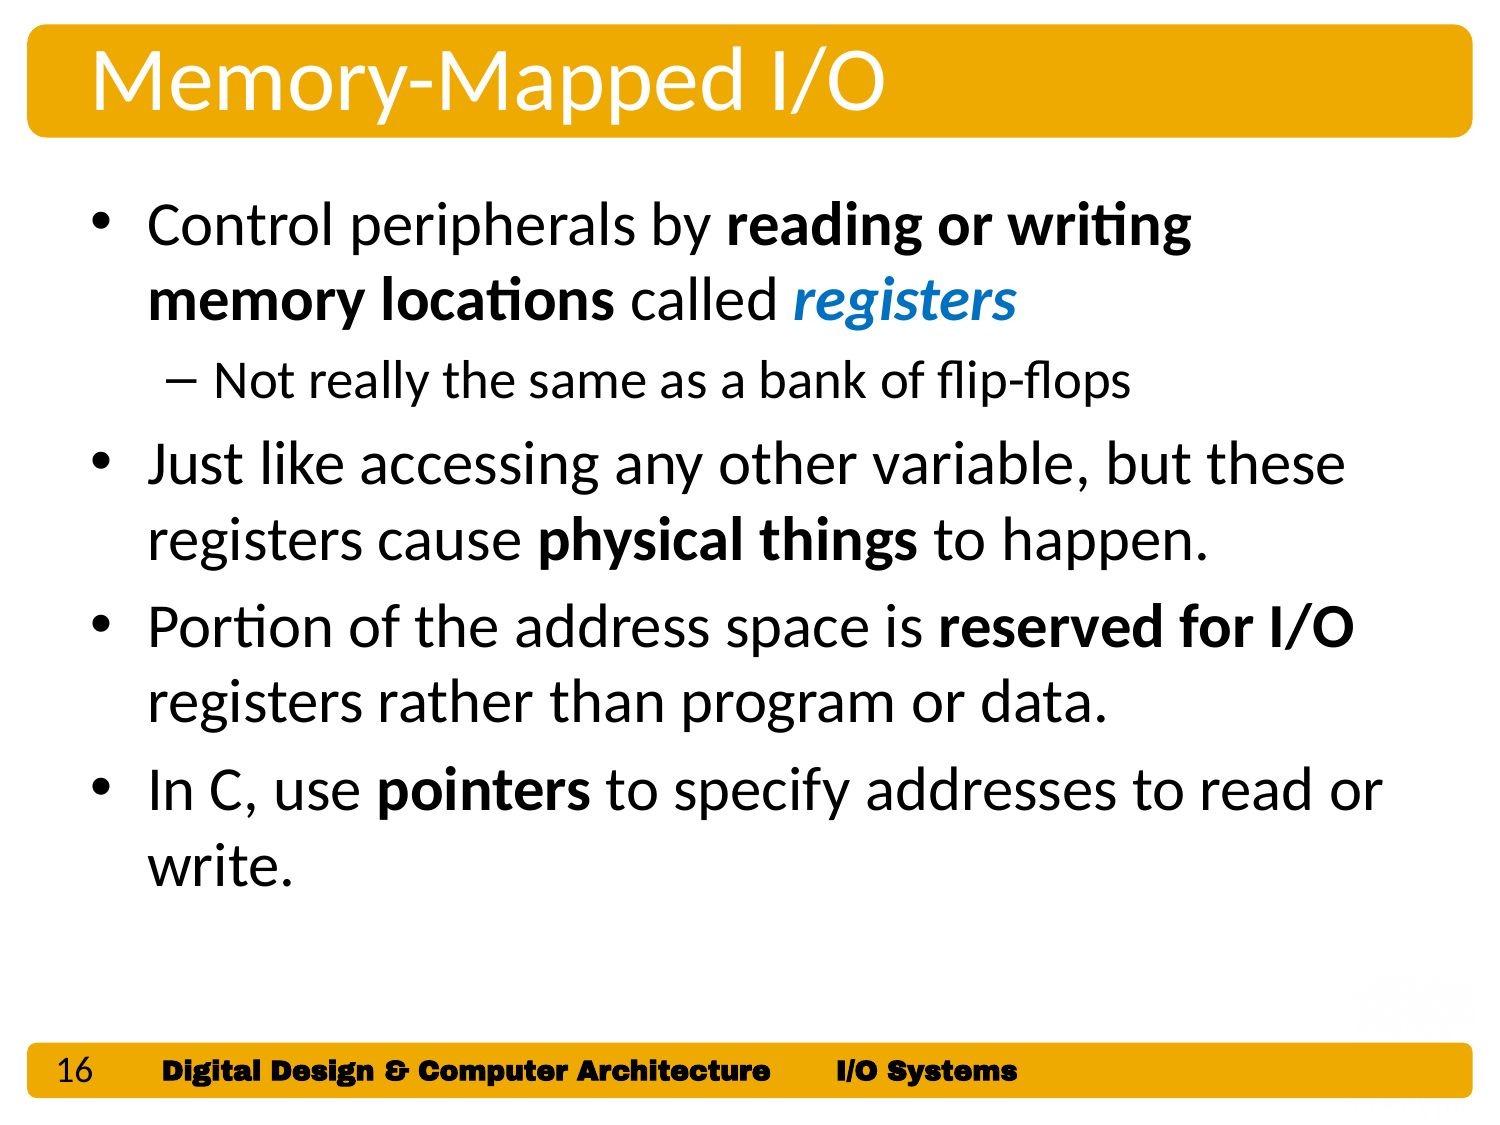

Memory-Mapped I/O
Control peripherals by reading or writing memory locations called registers
Not really the same as a bank of flip-flops
Just like accessing any other variable, but these registers cause physical things to happen.
Portion of the address space is reserved for I/O registers rather than program or data.
In C, use pointers to specify addresses to read or write.

16